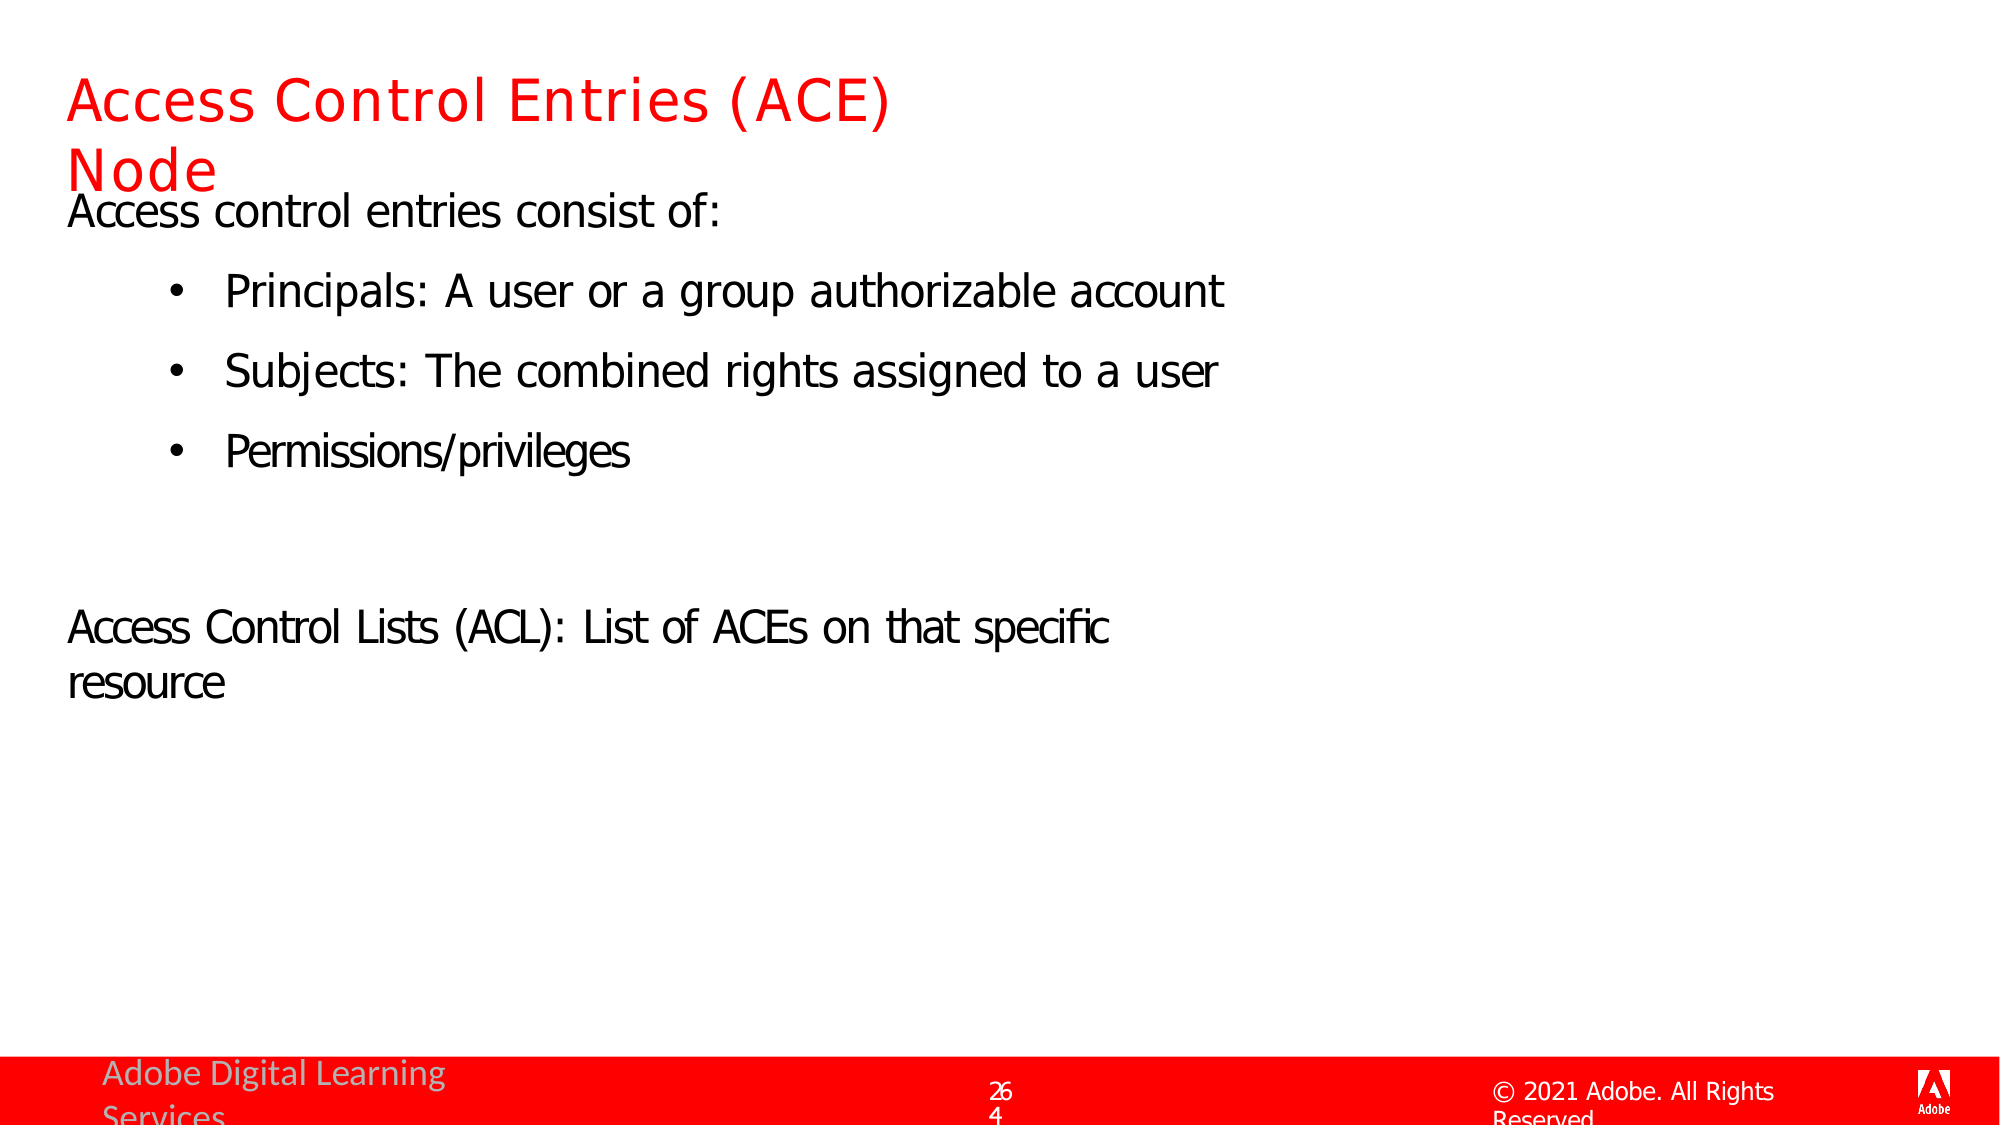

# Access Control Entries (ACE) Node
Access control entries consist of:
Principals: A user or a group authorizable account
Subjects: The combined rights assigned to a user
Permissions/privileges

Access Control Lists (ACL): List of ACEs on that specific resource
Adobe Digital Learning Services
© 2021 Adobe. All Rights Reserved
264